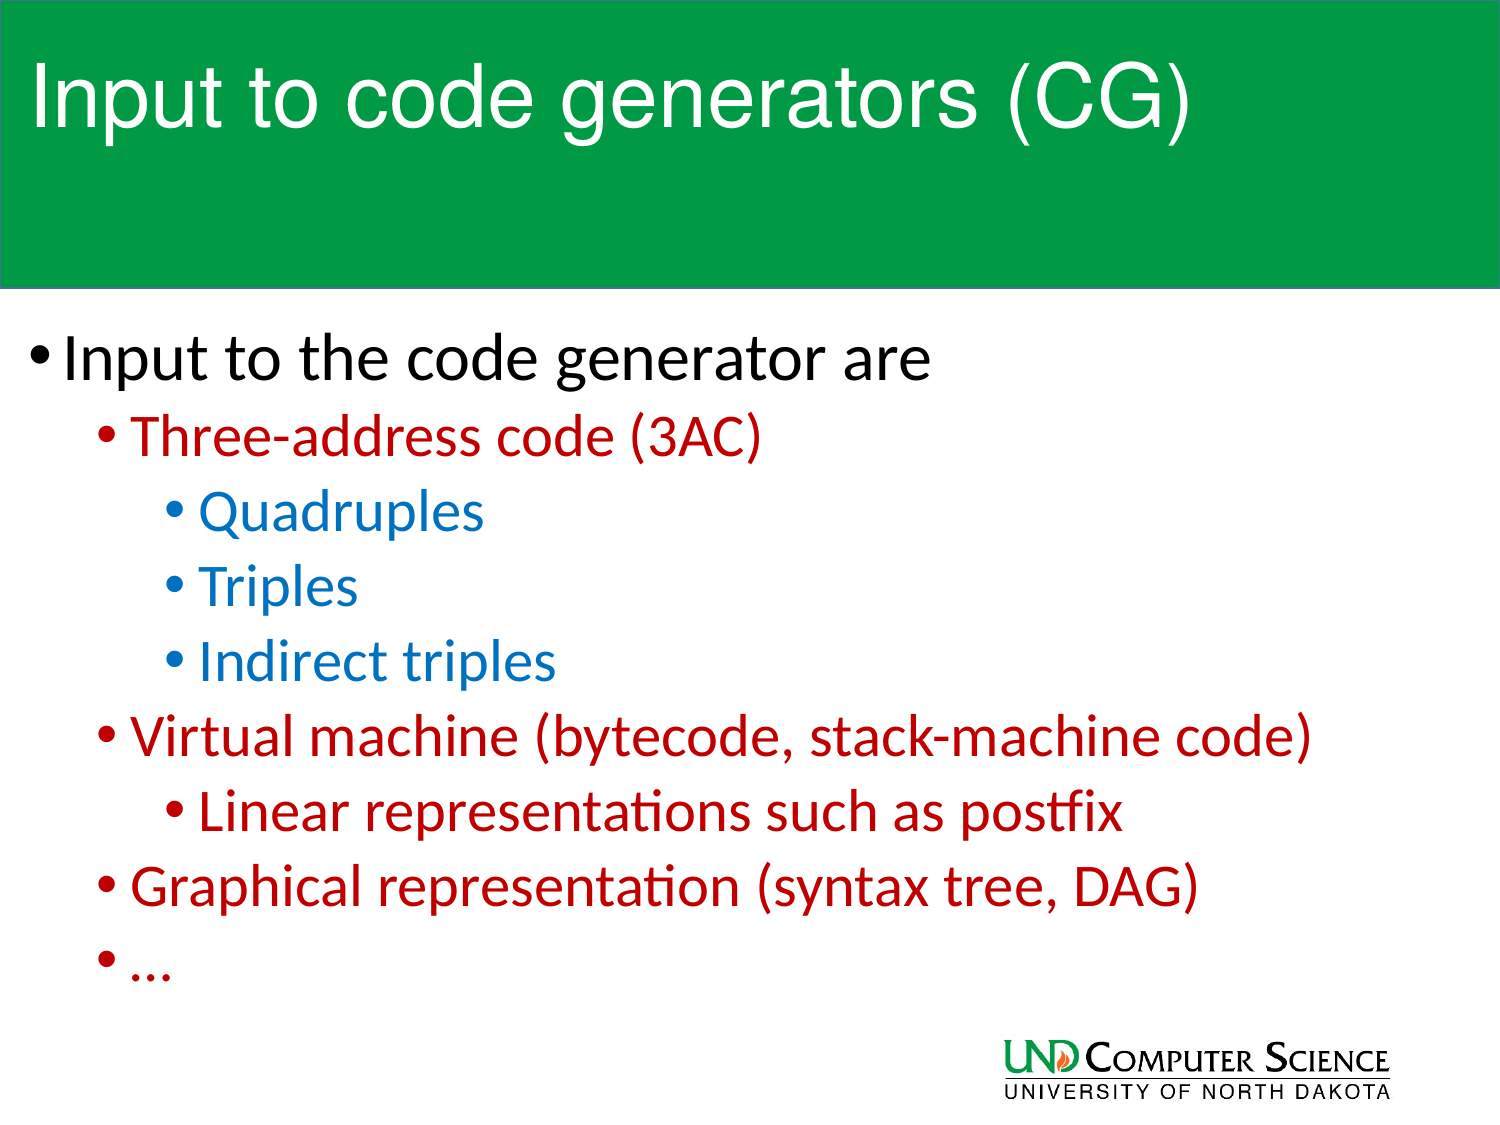

# Input to code generators (CG)
Input to the code generator are
Three-address code (3AC)
Quadruples
Triples
Indirect triples
Virtual machine (bytecode, stack-machine code)
Linear representations such as postfix
Graphical representation (syntax tree, DAG)
…